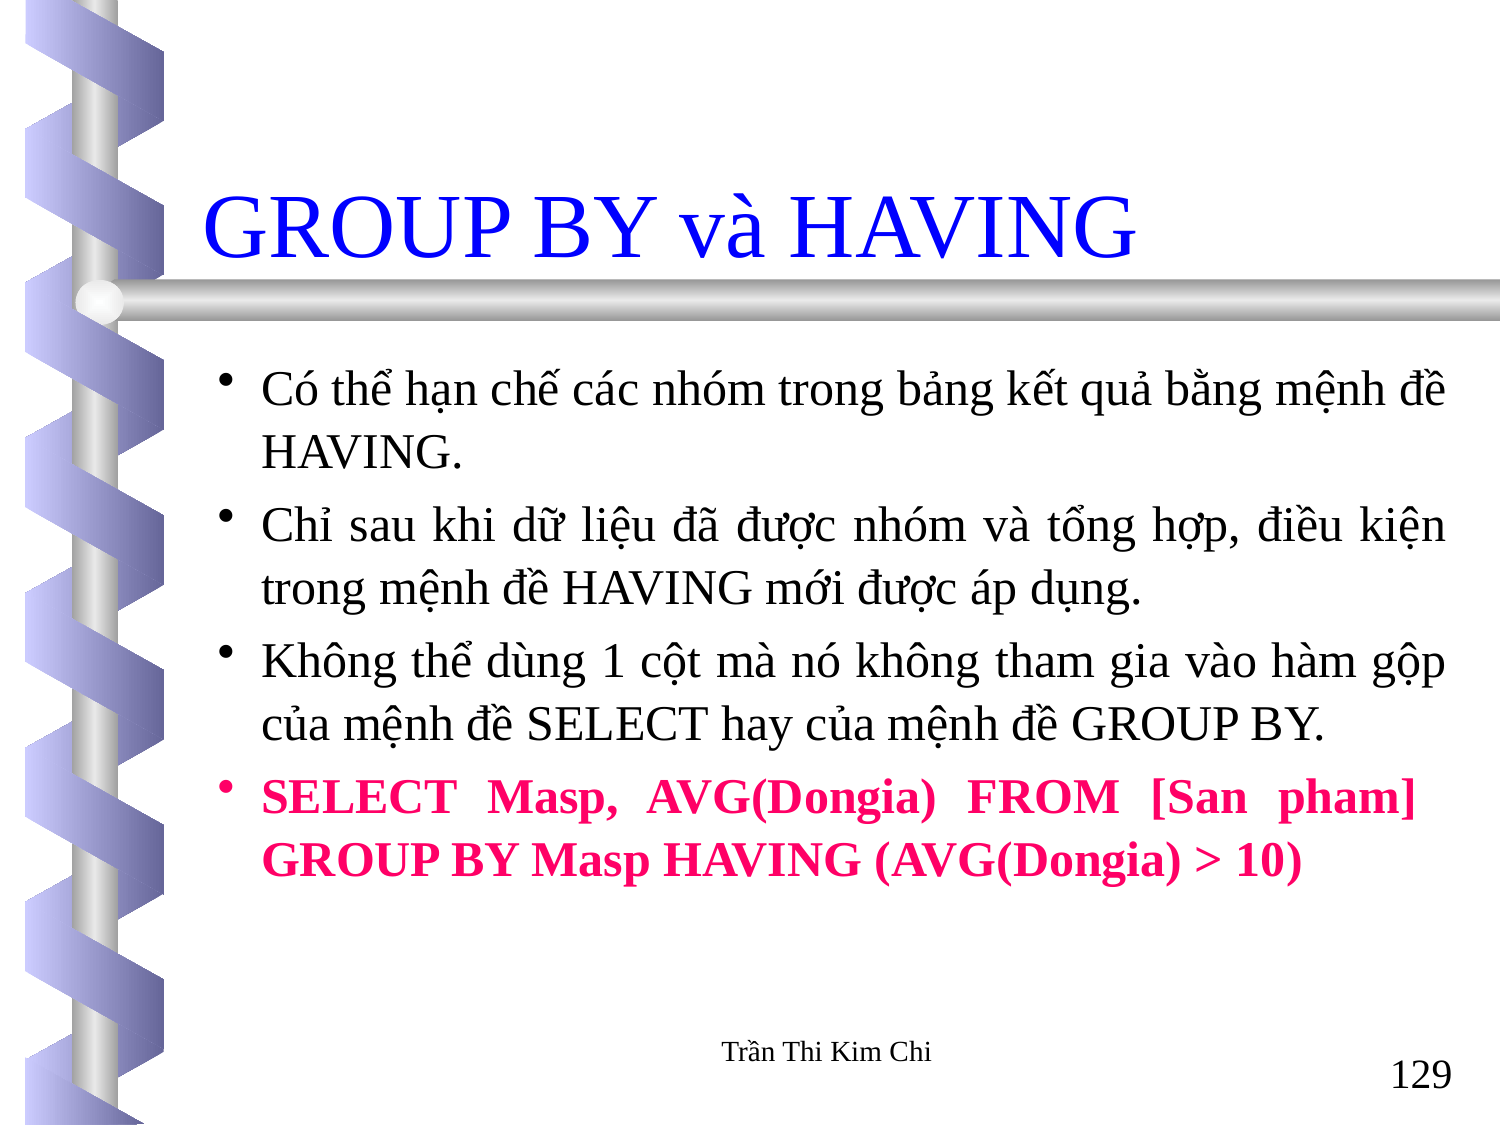

GROUP BY và HAVING
Có thể hạn chế các nhóm trong bảng kết quả bằng mệnh đề HAVING.
Chỉ sau khi dữ liệu đã được nhóm và tổng hợp, điều kiện trong mệnh đề HAVING mới được áp dụng.
Không thể dùng 1 cột mà nó không tham gia vào hàm gộp của mệnh đề SELECT hay của mệnh đề GROUP BY.
SELECT Masp, AVG(Dongia) FROM [San pham]  GROUP BY Masp HAVING (AVG(Dongia) > 10)
Trần Thi Kim Chi